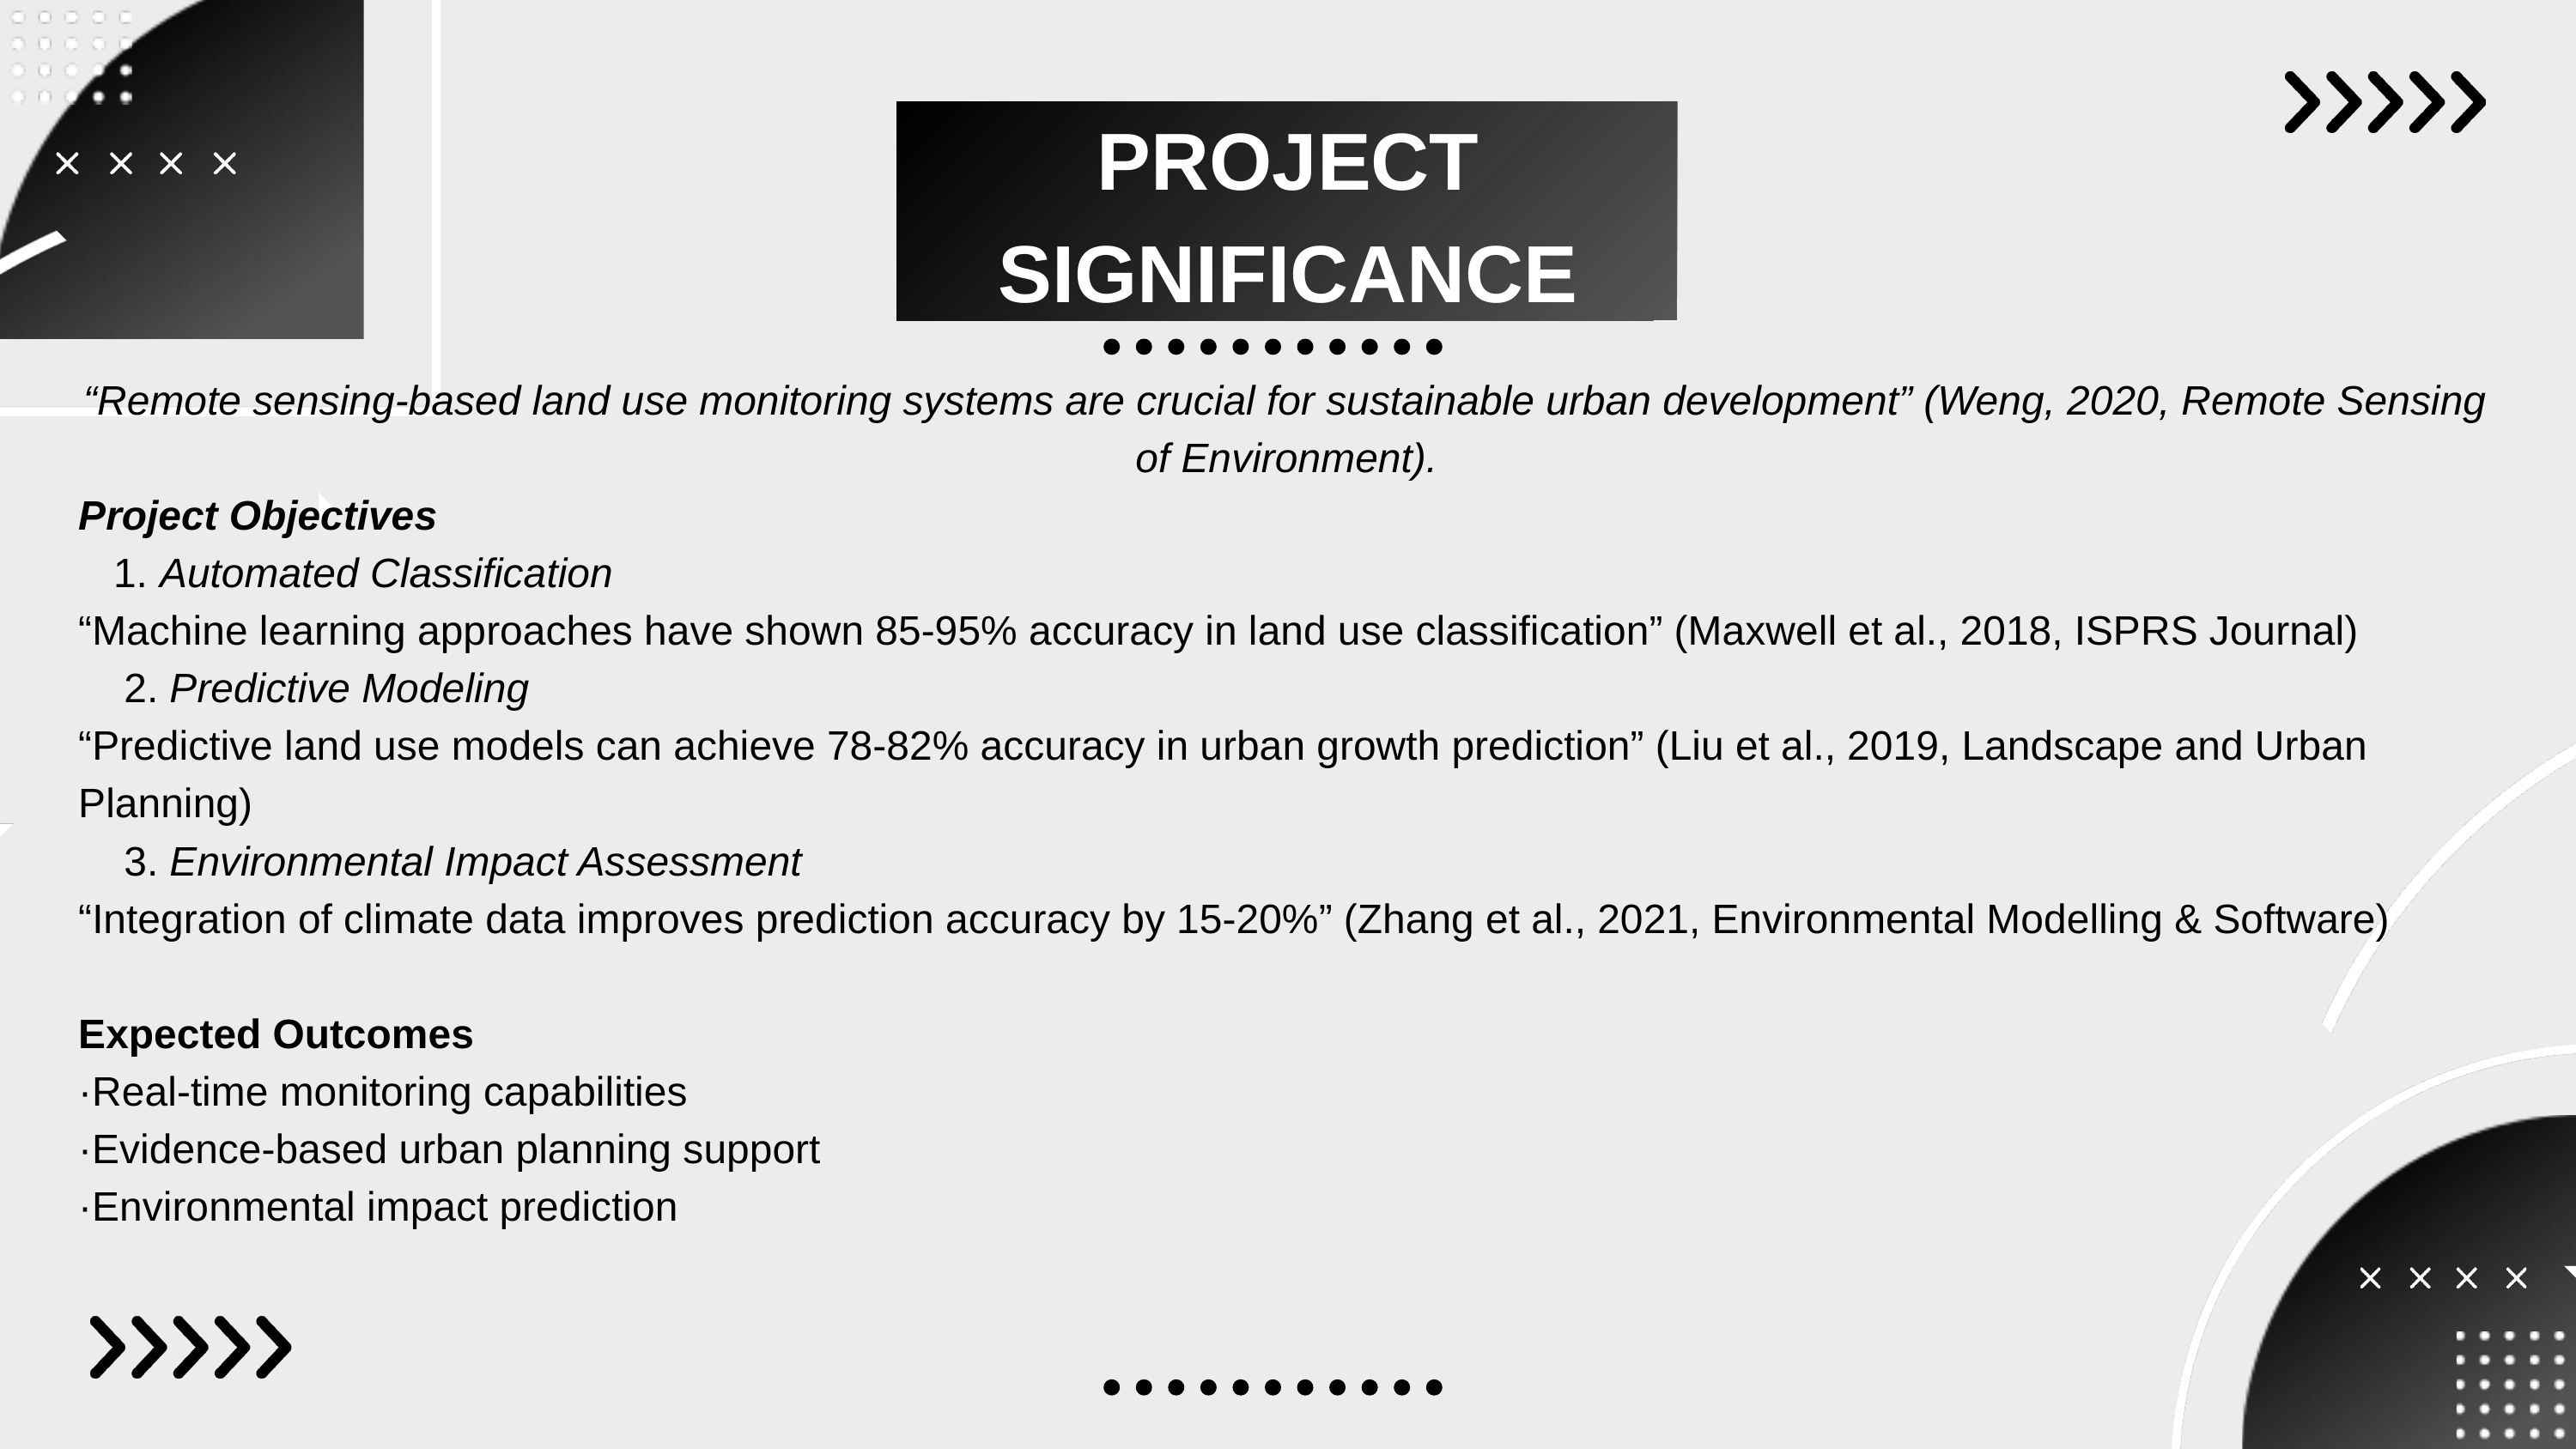

PROJECT SIGNIFICANCE

“Remote sensing-based land use monitoring systems are crucial for sustainable urban development” (Weng, 2020, Remote Sensing of Environment).
Project Objectives
 Automated Classification
“Machine learning approaches have shown 85-95% accuracy in land use classification” (Maxwell et al., 2018, ISPRS Journal)
    2. Predictive Modeling
“Predictive land use models can achieve 78-82% accuracy in urban growth prediction” (Liu et al., 2019, Landscape and Urban Planning)
    3. Environmental Impact Assessment
“Integration of climate data improves prediction accuracy by 15-20%” (Zhang et al., 2021, Environmental Modelling & Software)

Expected Outcomes
·Real-time monitoring capabilities
·Evidence-based urban planning support
·Environmental impact prediction